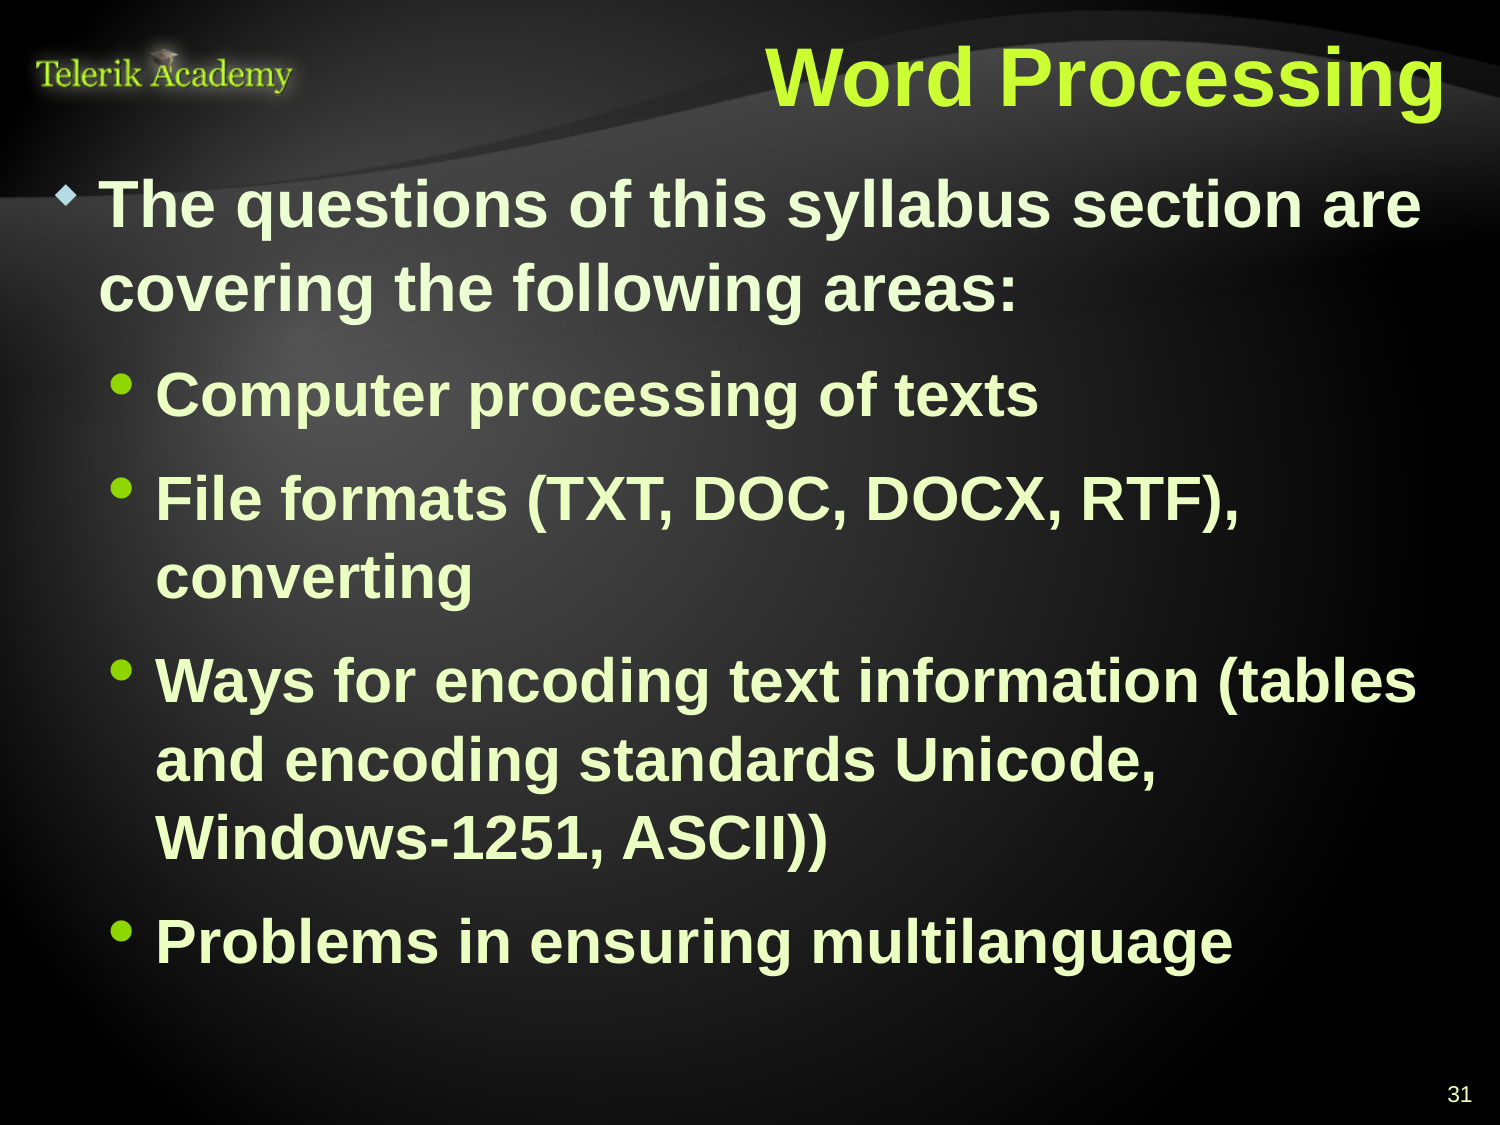

# Word Processing
The questions of this syllabus section are covering the following areas:
Computer processing of texts
File formats (TXT, DOC, DOCX, RTF), converting
Ways for encoding text information (tables and encoding standards Unicode, Windows-1251, ASCII))
Problems in ensuring multilanguage
31